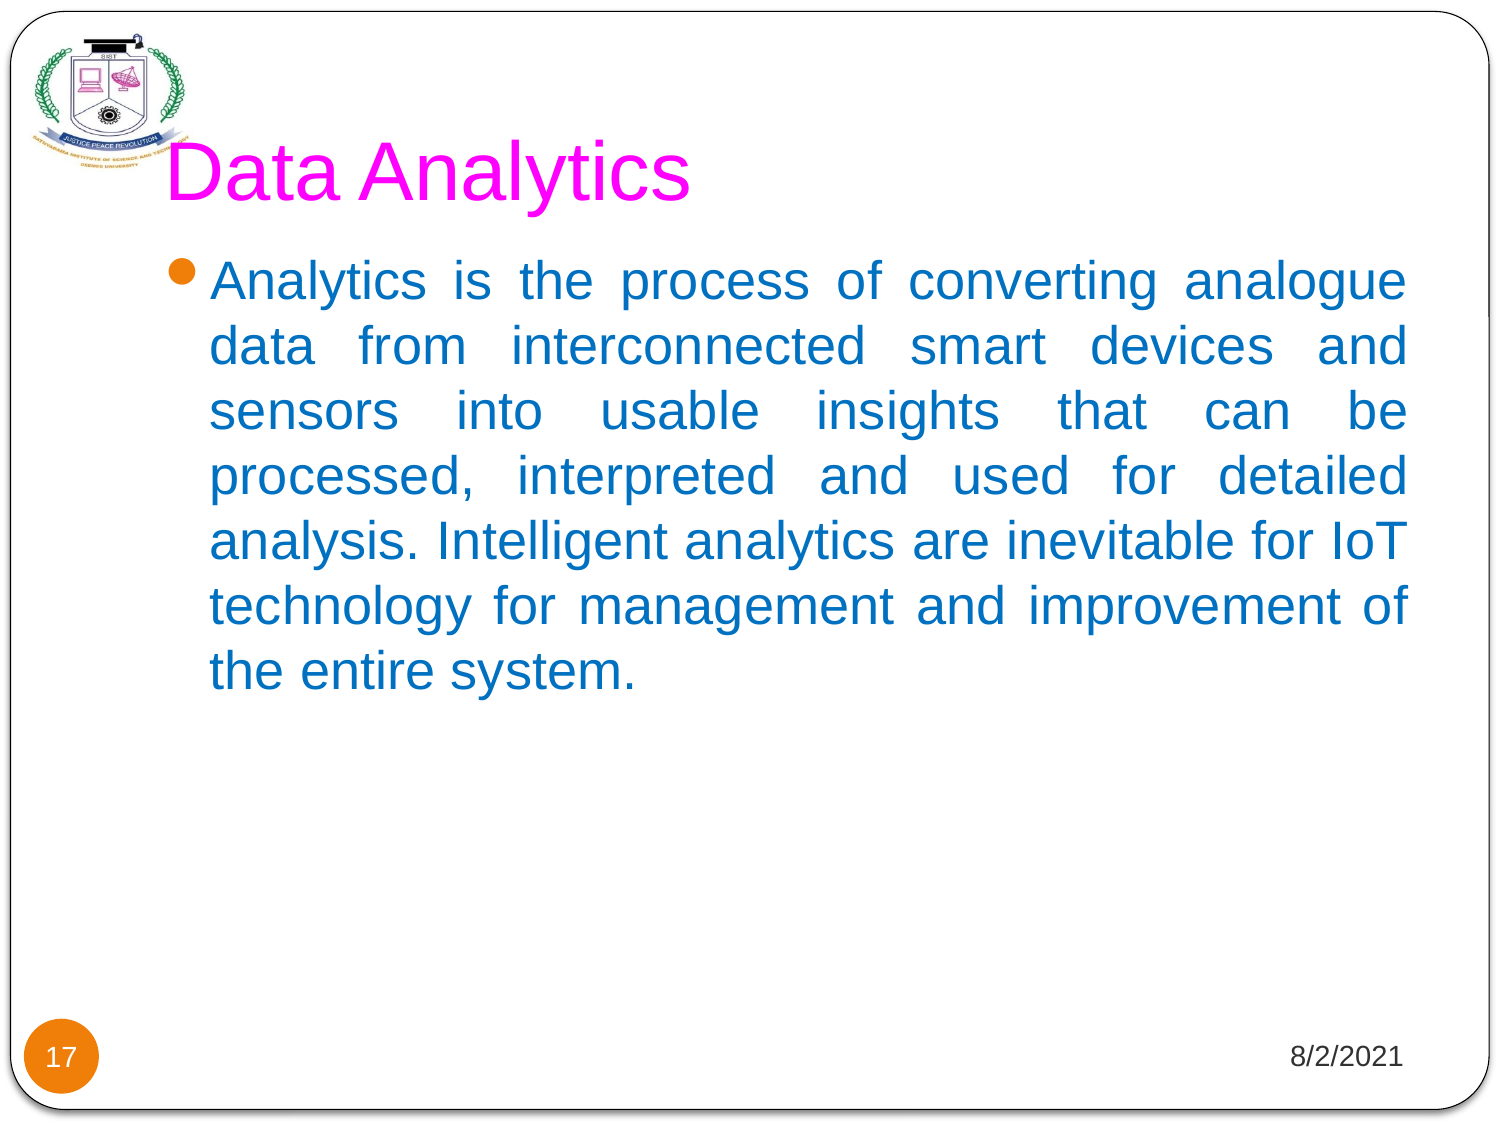

# Data Analytics
Analytics is the process of converting analogue data from interconnected smart devices and sensors into usable insights that can be processed, interpreted and used for detailed analysis. Intelligent analytics are inevitable for IoT technology for management and improvement of the entire system.

8/2/2021
17